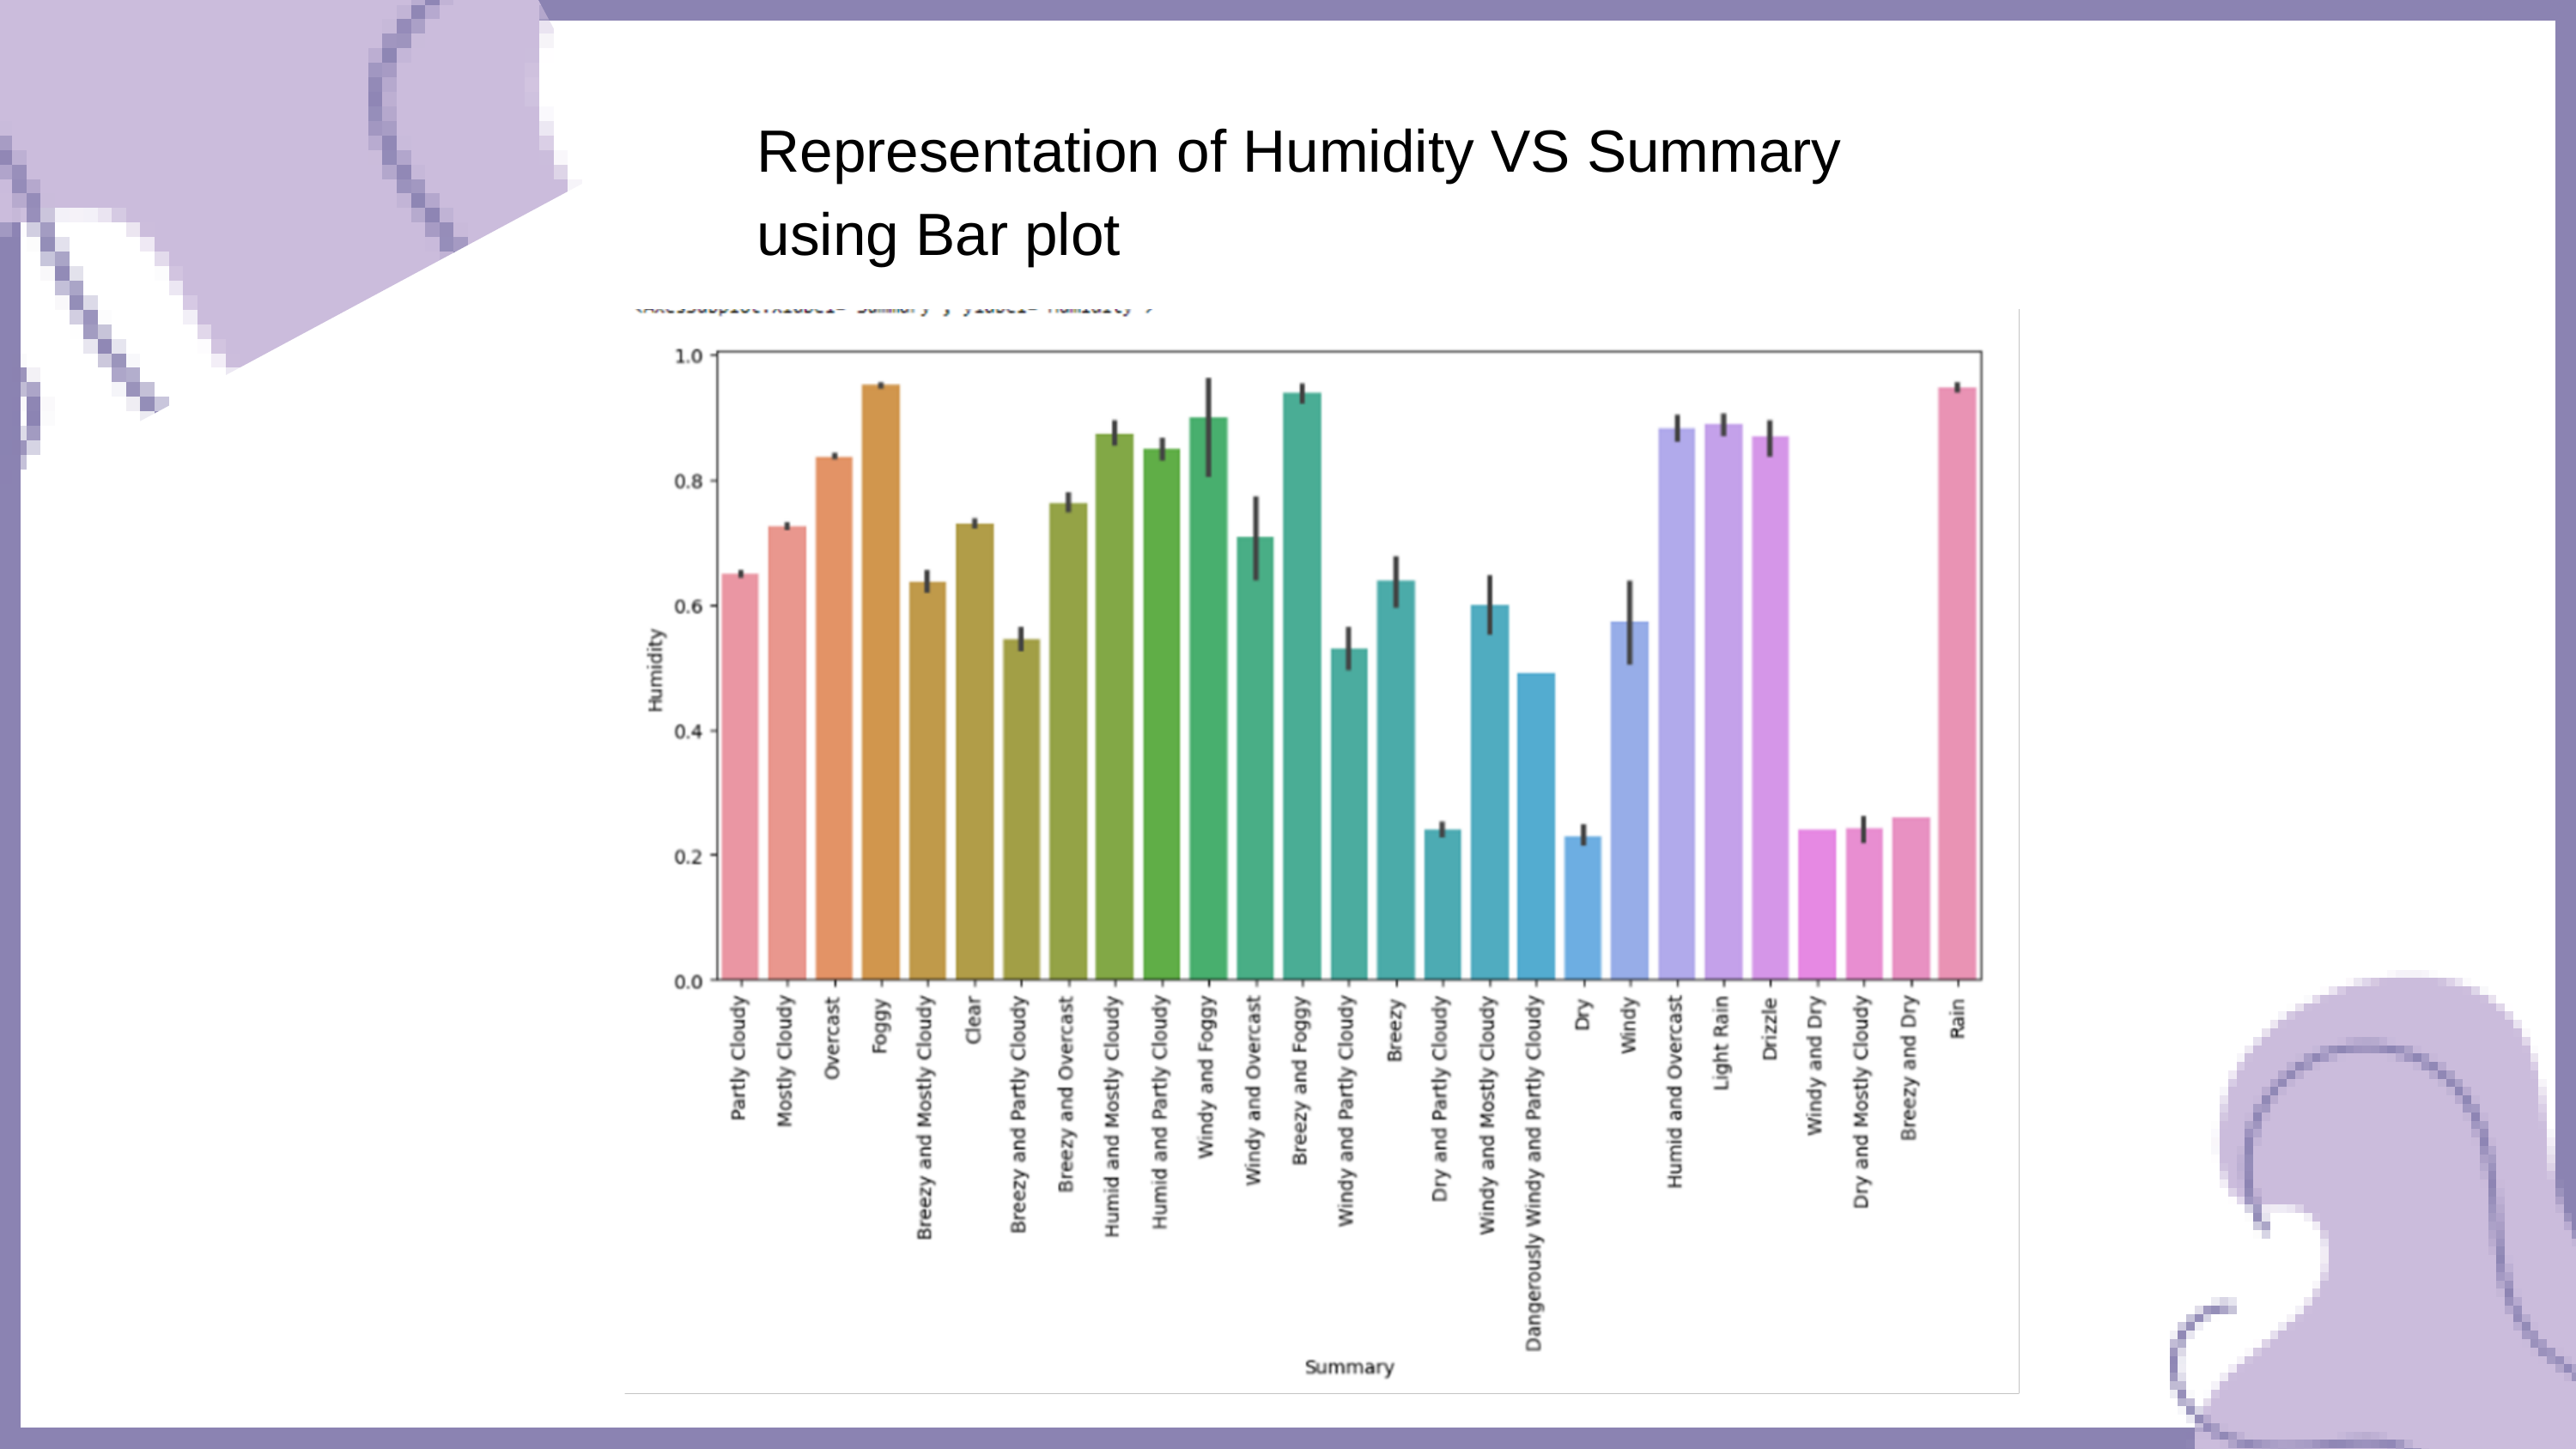

Representation of Humidity VS Summary using Bar plot